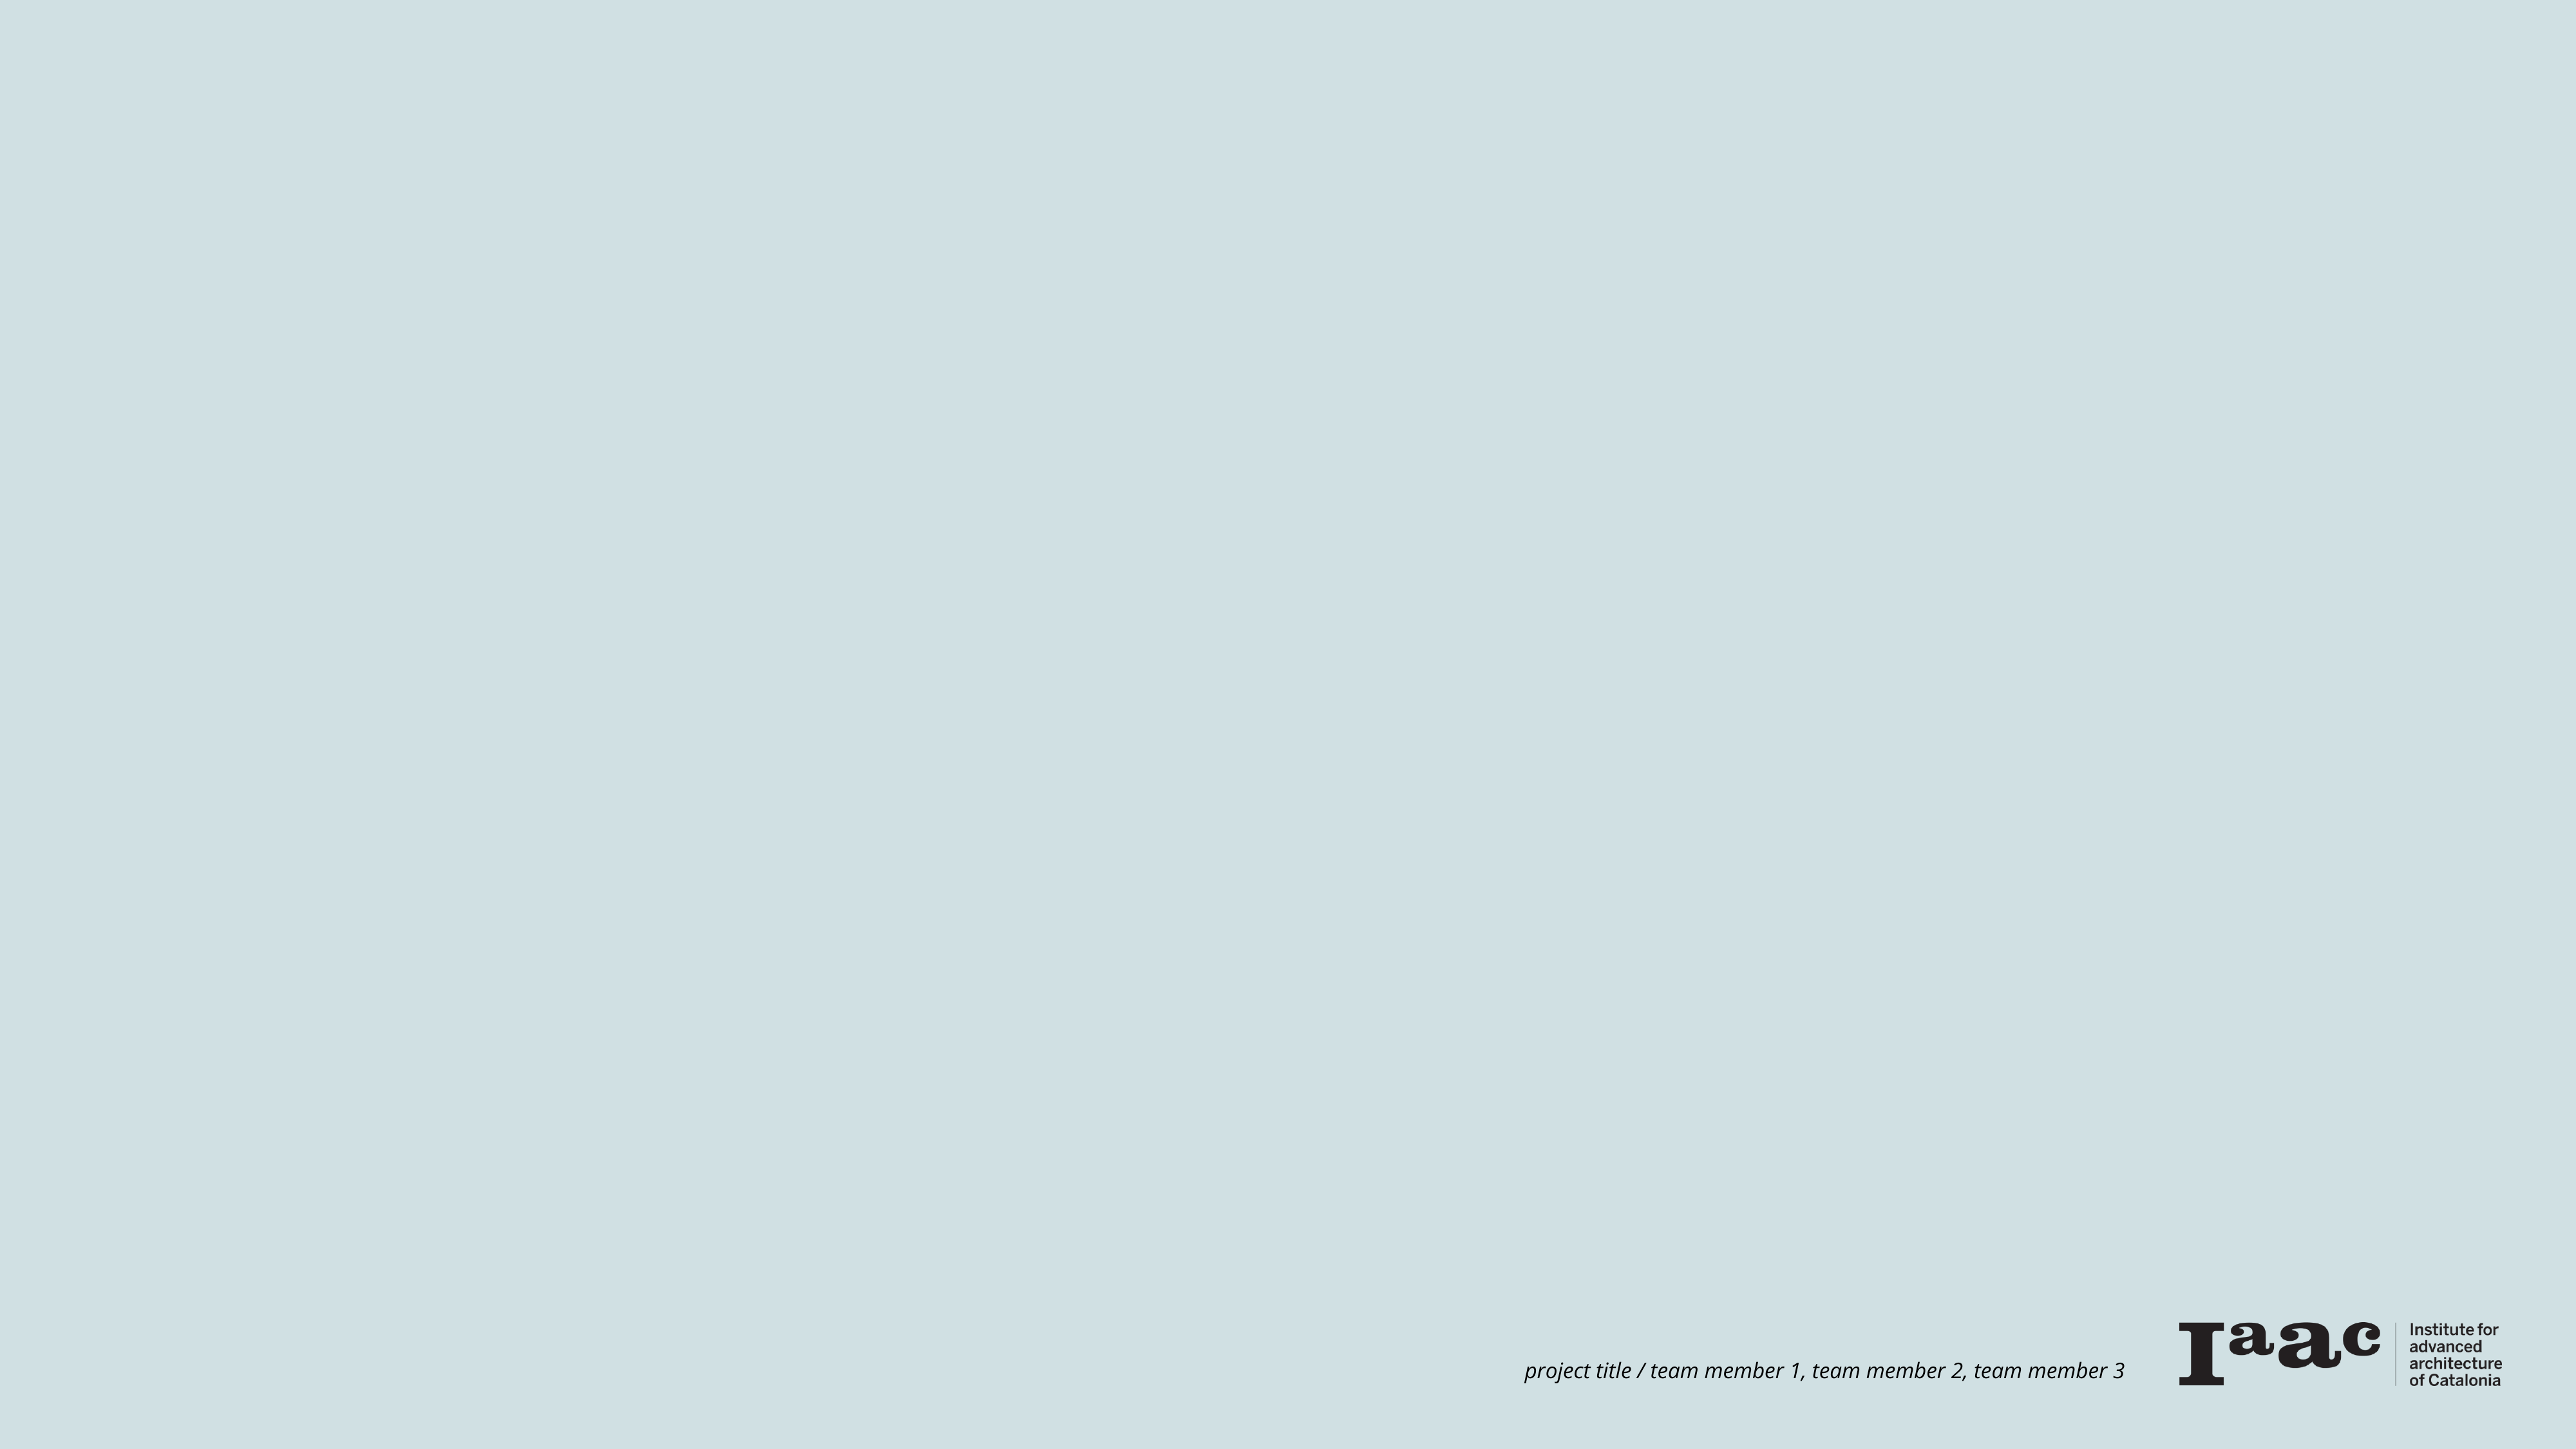

project title / team member 1, team member 2, team member 3